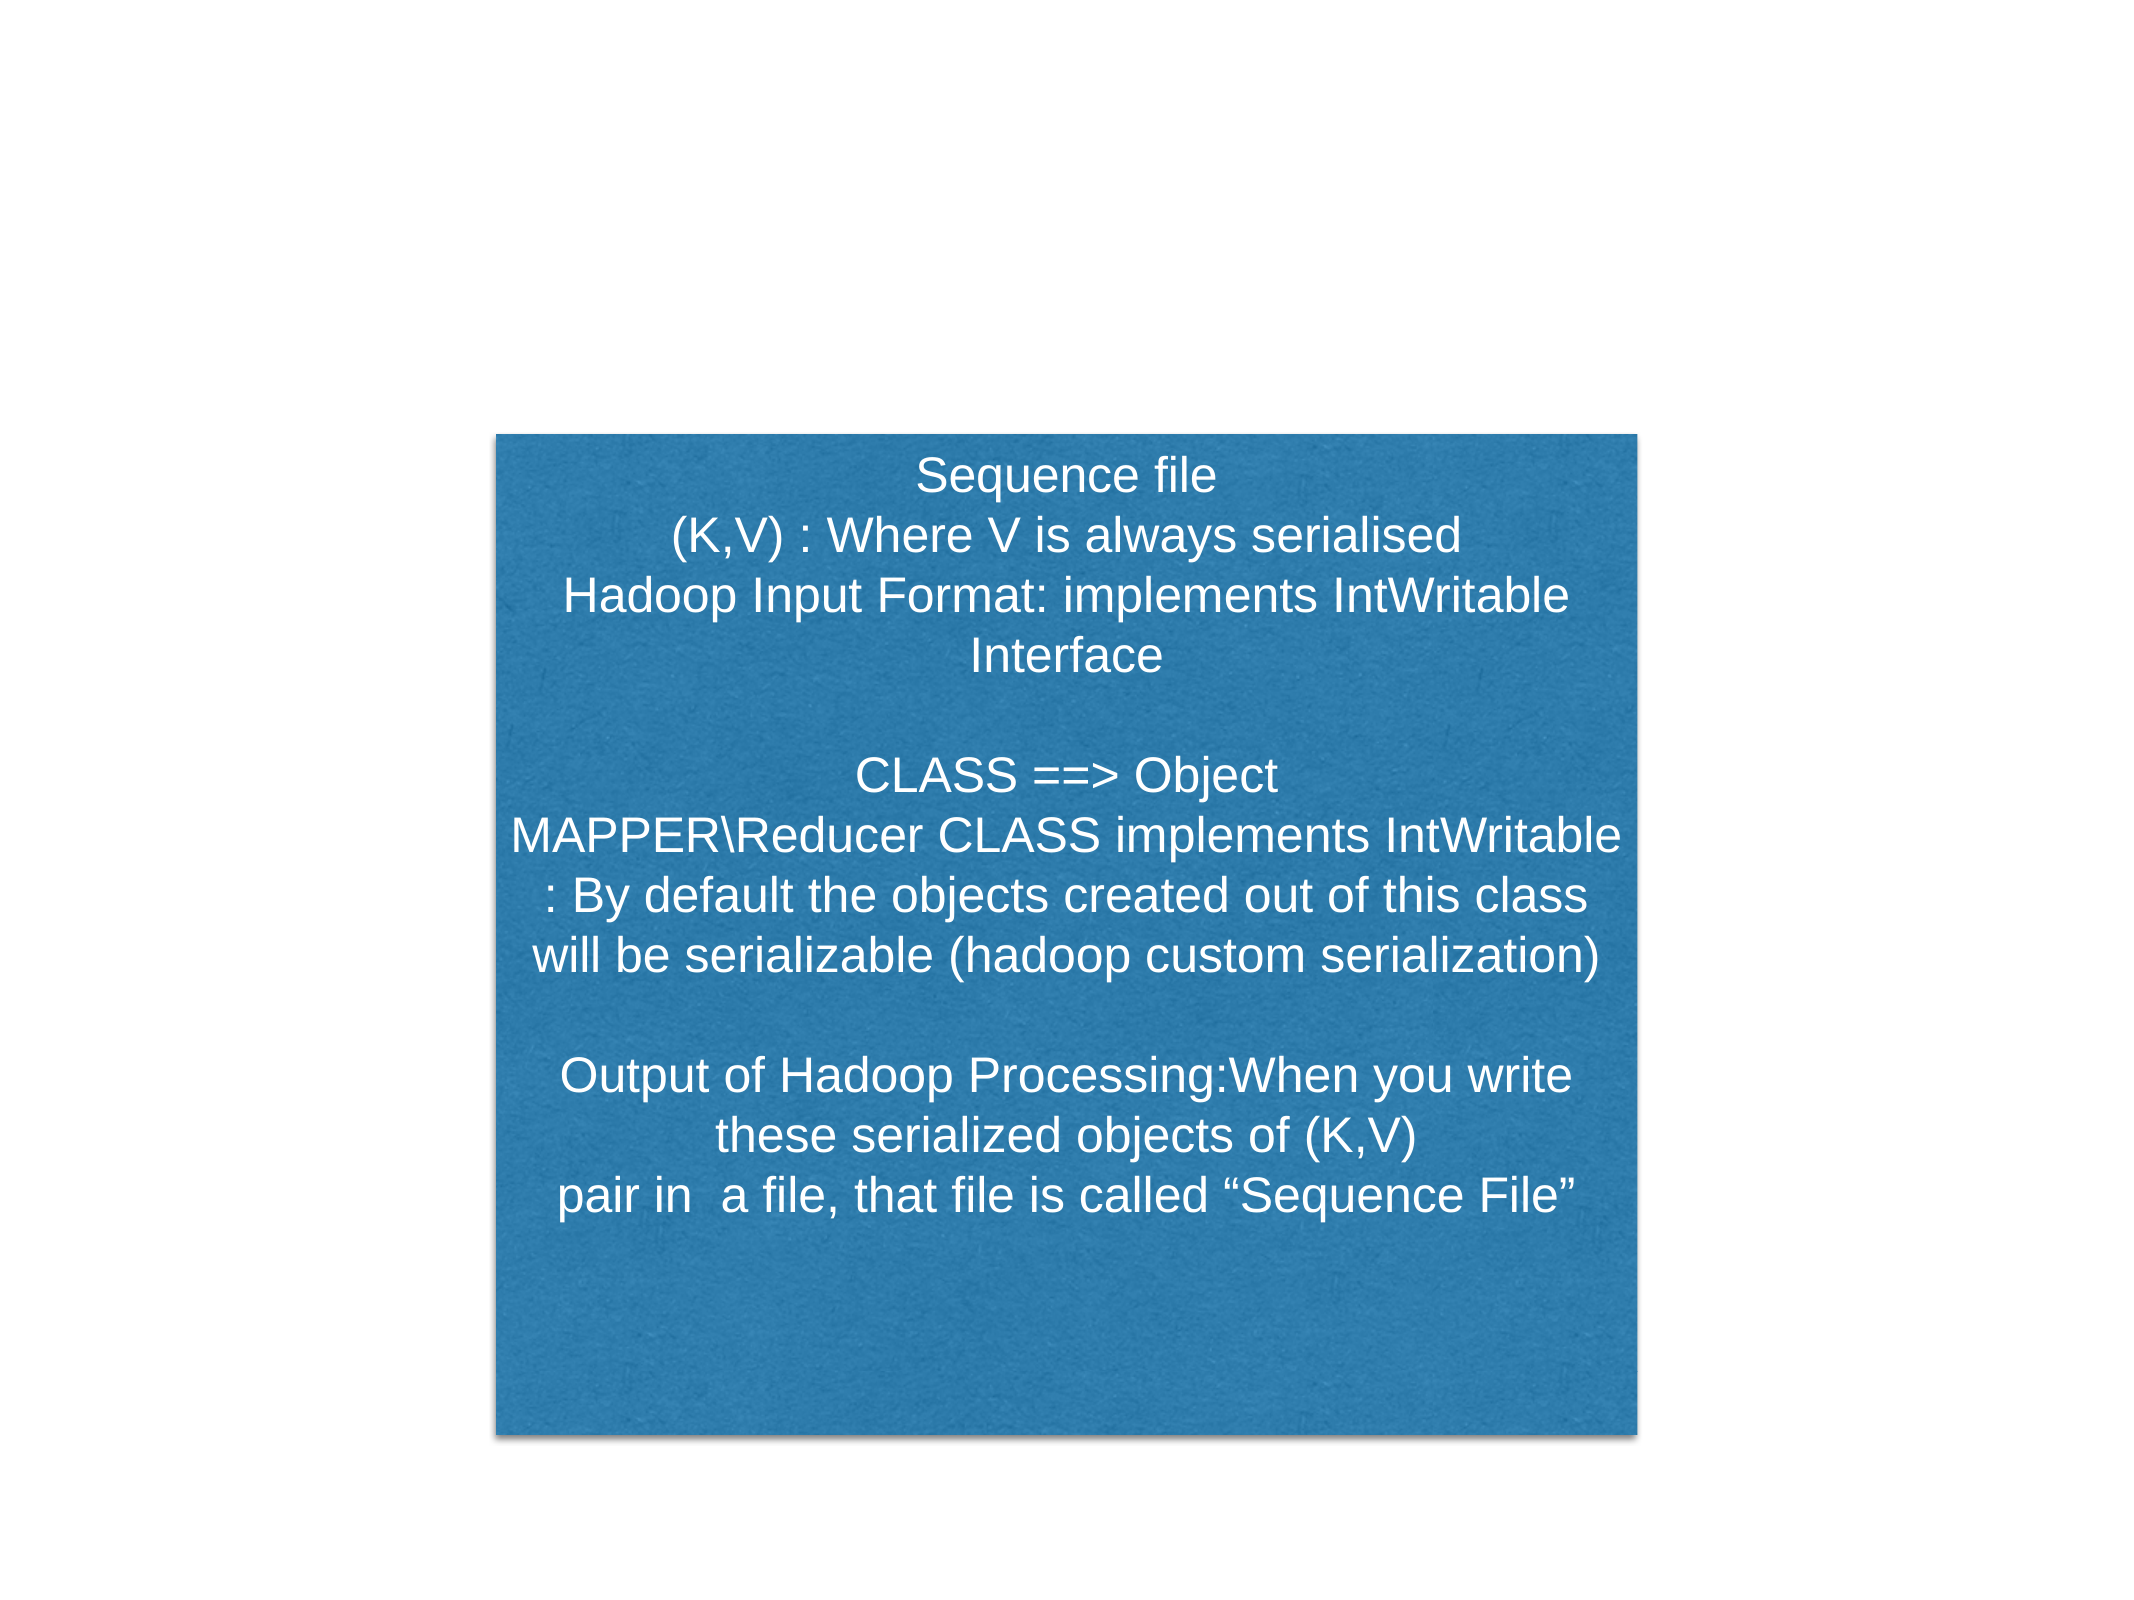

Sequence file
(K,V) : Where V is always serialised
Hadoop Input Format: implements IntWritable Interface

CLASS ==> Object
MAPPER\Reducer CLASS implements IntWritable
: By default the objects created out of this class will be serializable (hadoop custom serialization)

Output of Hadoop Processing:When you write
these serialized objects of (K,V)
 pair in  a file, that file is called “Sequence File”